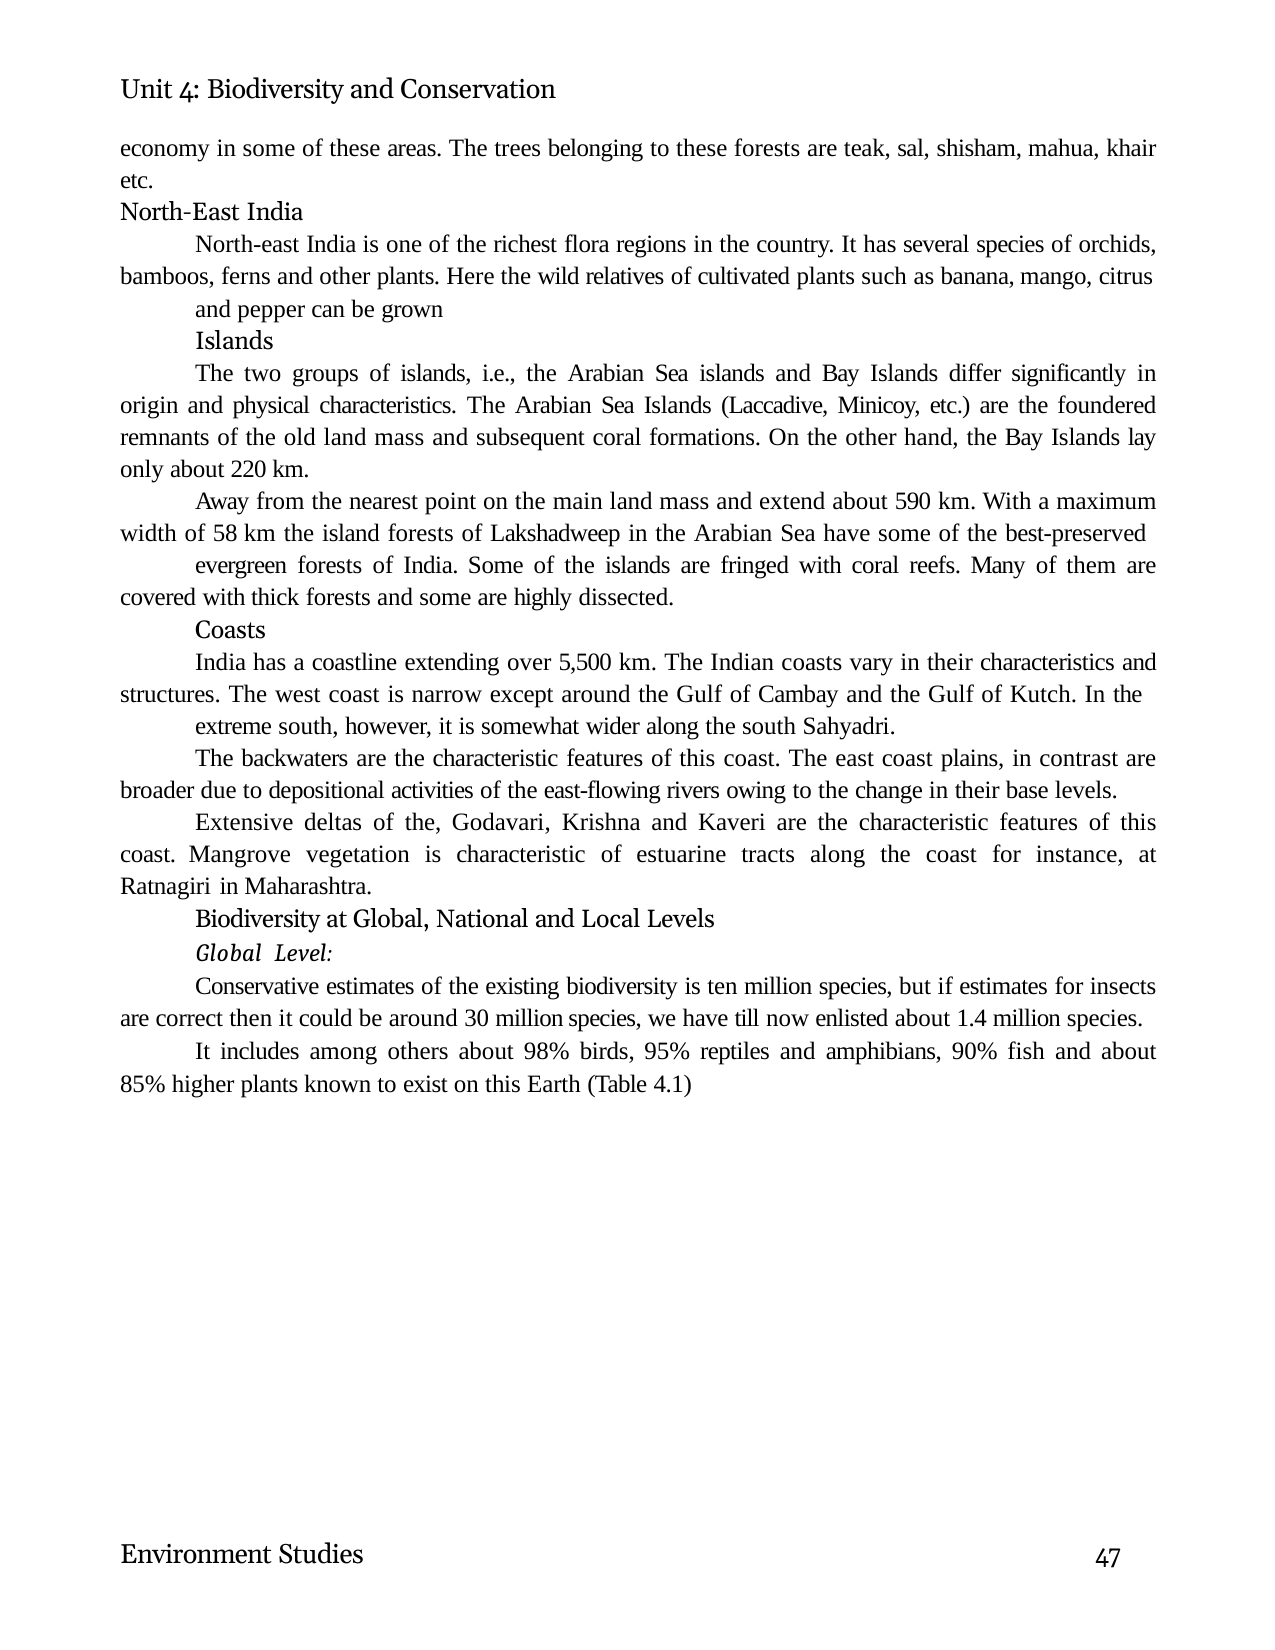

Unit 4: Biodiversity and Conservation
economy in some of these areas. The trees belonging to these forests are teak, sal, shisham, mahua, khair etc.
North-East India
North-east India is one of the richest flora regions in the country. It has several species of orchids, bamboos, ferns and other plants. Here the wild relatives of cultivated plants such as banana, mango, citrus
and pepper can be grown
Islands
The two groups of islands, i.e., the Arabian Sea islands and Bay Islands differ significantly in origin and physical characteristics. The Arabian Sea Islands (Laccadive, Minicoy, etc.) are the foundered remnants of the old land mass and subsequent coral formations. On the other hand, the Bay Islands lay only about 220 km.
Away from the nearest point on the main land mass and extend about 590 km. With a maximum width of 58 km the island forests of Lakshadweep in the Arabian Sea have some of the best-preserved
evergreen forests of India. Some of the islands are fringed with coral reefs. Many of them are covered with thick forests and some are highly dissected.
Coasts
India has a coastline extending over 5,500 km. The Indian coasts vary in their characteristics and structures. The west coast is narrow except around the Gulf of Cambay and the Gulf of Kutch. In the
extreme south, however, it is somewhat wider along the south Sahyadri.
The backwaters are the characteristic features of this coast. The east coast plains, in contrast are broader due to depositional activities of the east-flowing rivers owing to the change in their base levels.
Extensive deltas of the, Godavari, Krishna and Kaveri are the characteristic features of this coast. Mangrove vegetation is characteristic of estuarine tracts along the coast for instance, at Ratnagiri in Maharashtra.
Biodiversity at Global, National and Local Levels
Global Level:
Conservative estimates of the existing biodiversity is ten million species, but if estimates for insects are correct then it could be around 30 million species, we have till now enlisted about 1.4 million species.
It includes among others about 98% birds, 95% reptiles and amphibians, 90% fish and about 85% higher plants known to exist on this Earth (Table 4.1)
Environment Studies
47